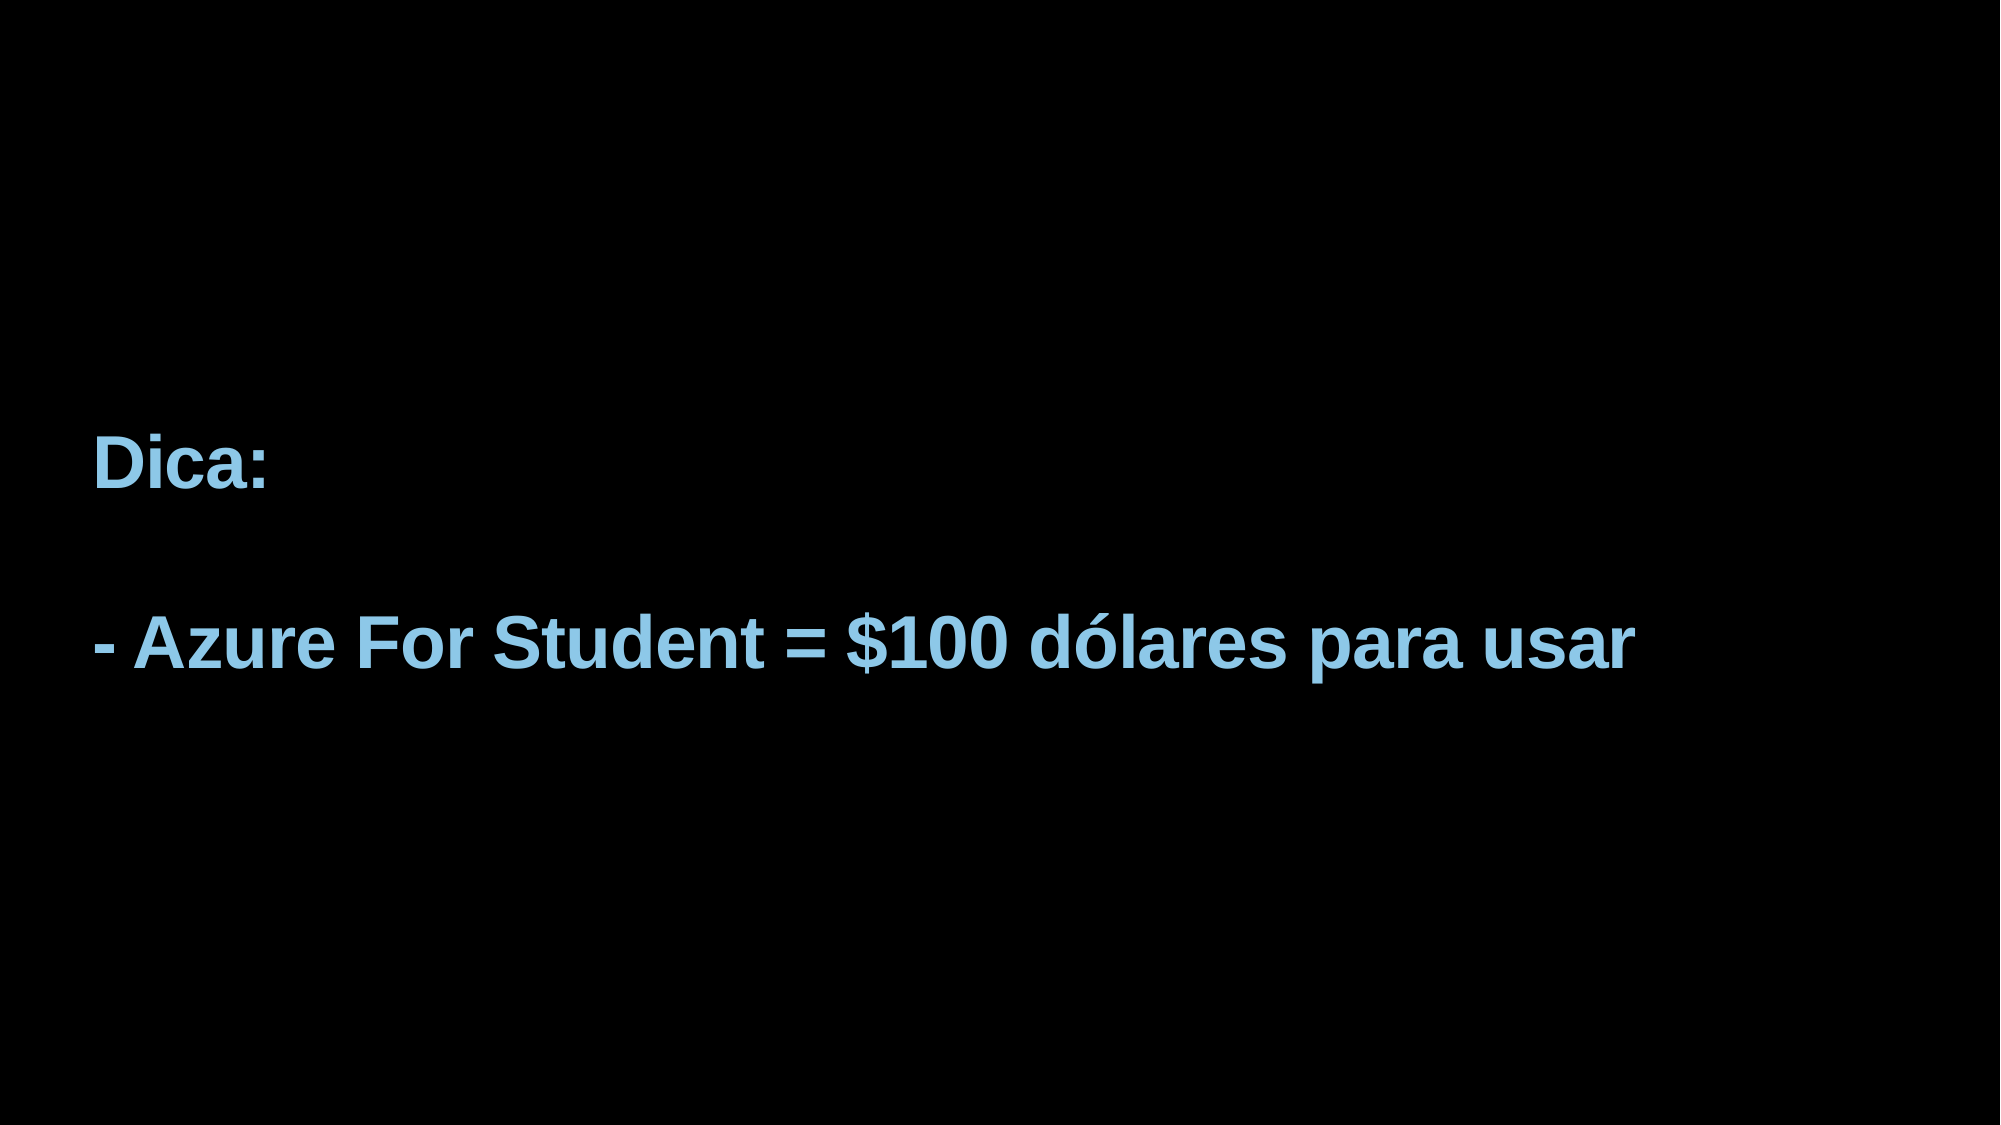

# Dica: - Azure For Student = $100 dólares para usar
1General guidance is to start with Davinci and then go down to see if a less sophisticated model can repeat the same results